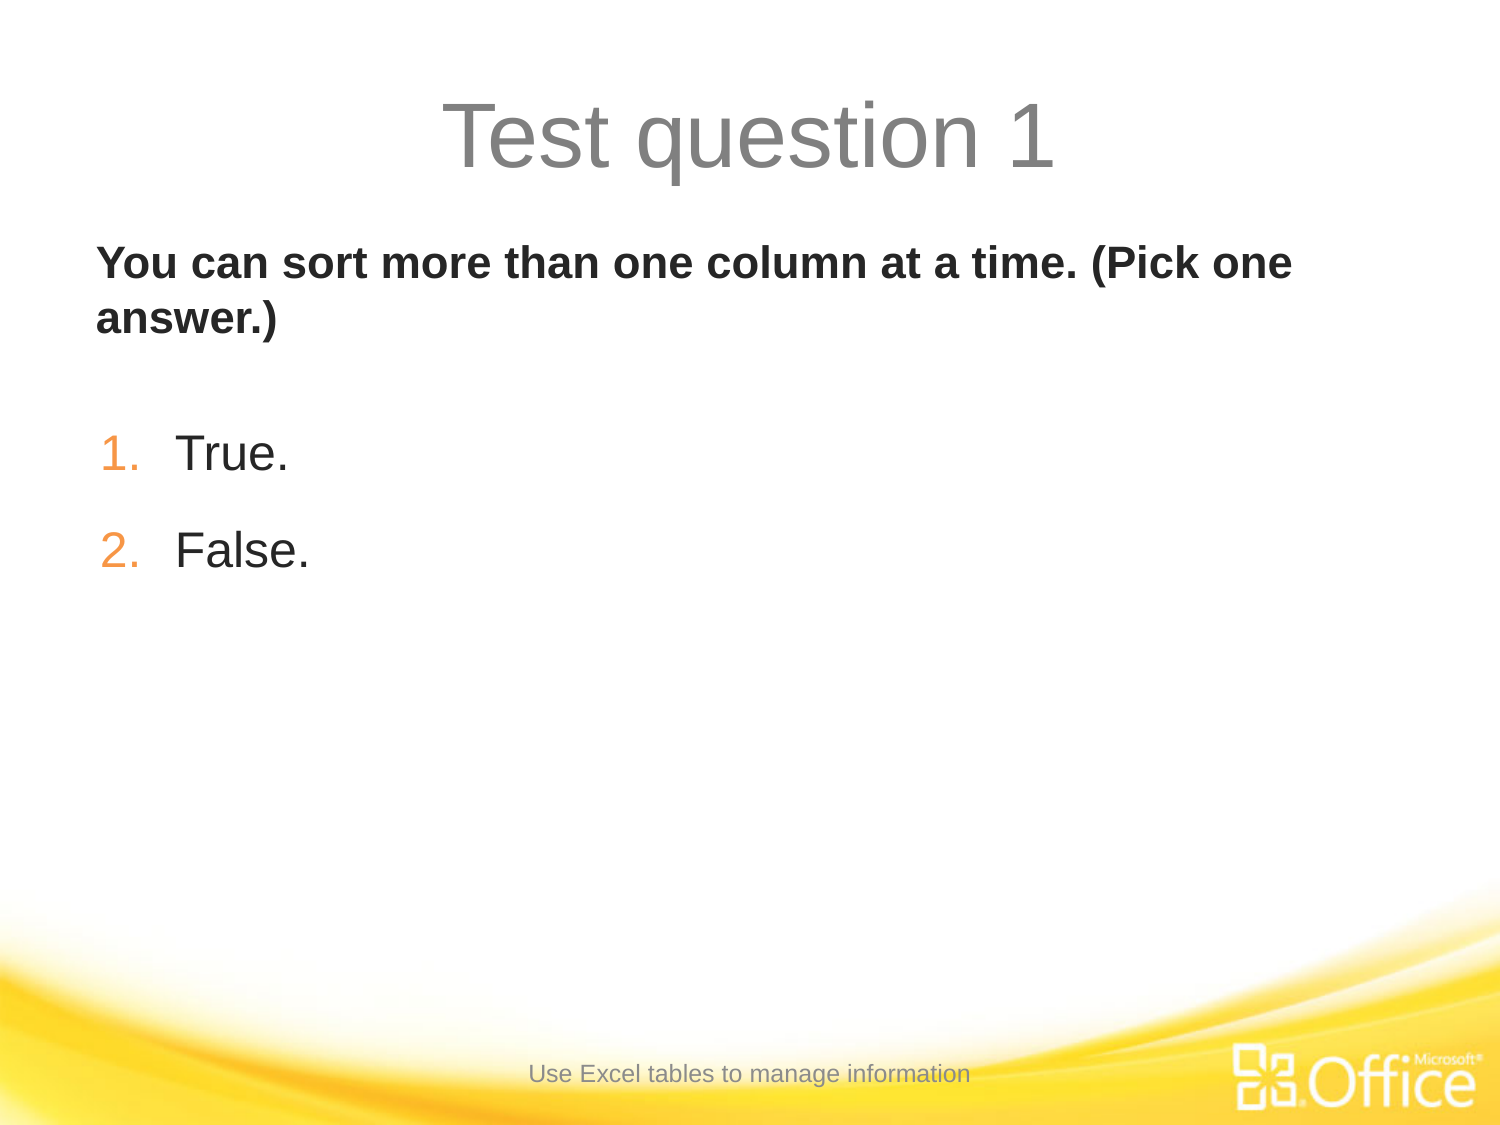

# Test question 1
You can sort more than one column at a time. (Pick one answer.)
True.
False.
Use Excel tables to manage information